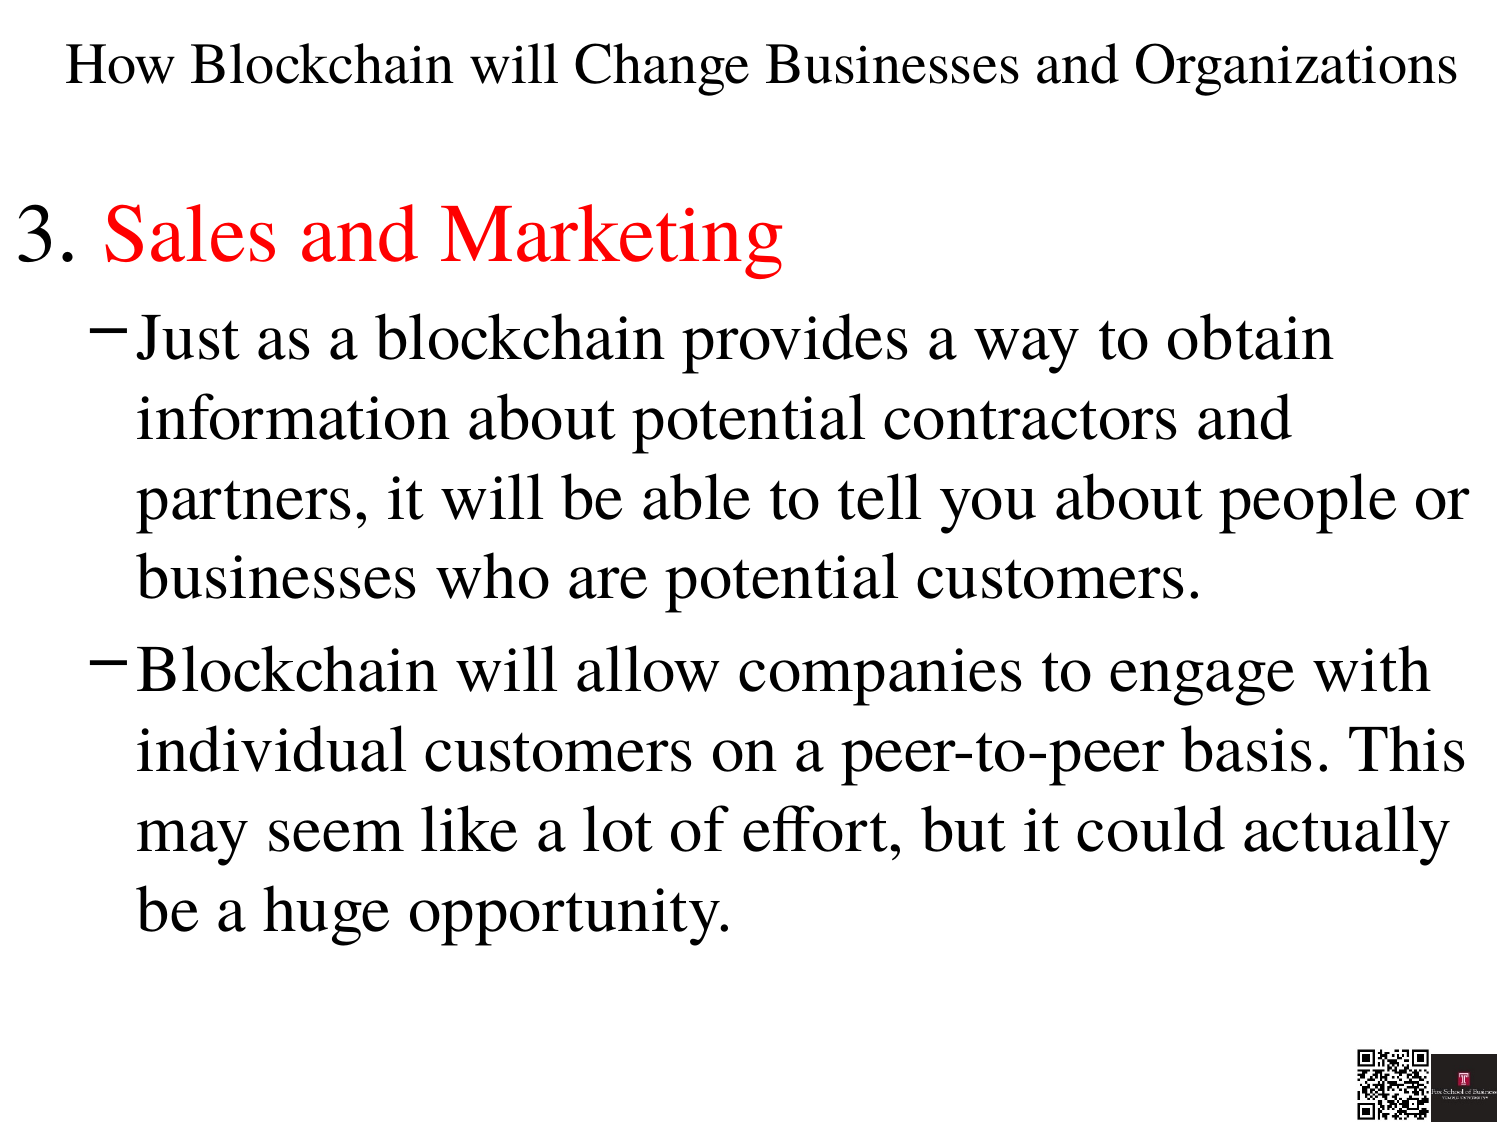

# How Blockchain will Change Businesses and Organizations
3. Sales and Marketing
Just as a blockchain provides a way to ob­tain information about potential contractors and partners, it will be able to tell you about people or businesses who are potential customers.
Blockchain will allow companies to engage with individual customers on a peer-to-peer basis. This may seem like a lot of effort, but it could actually be a huge opportunity.